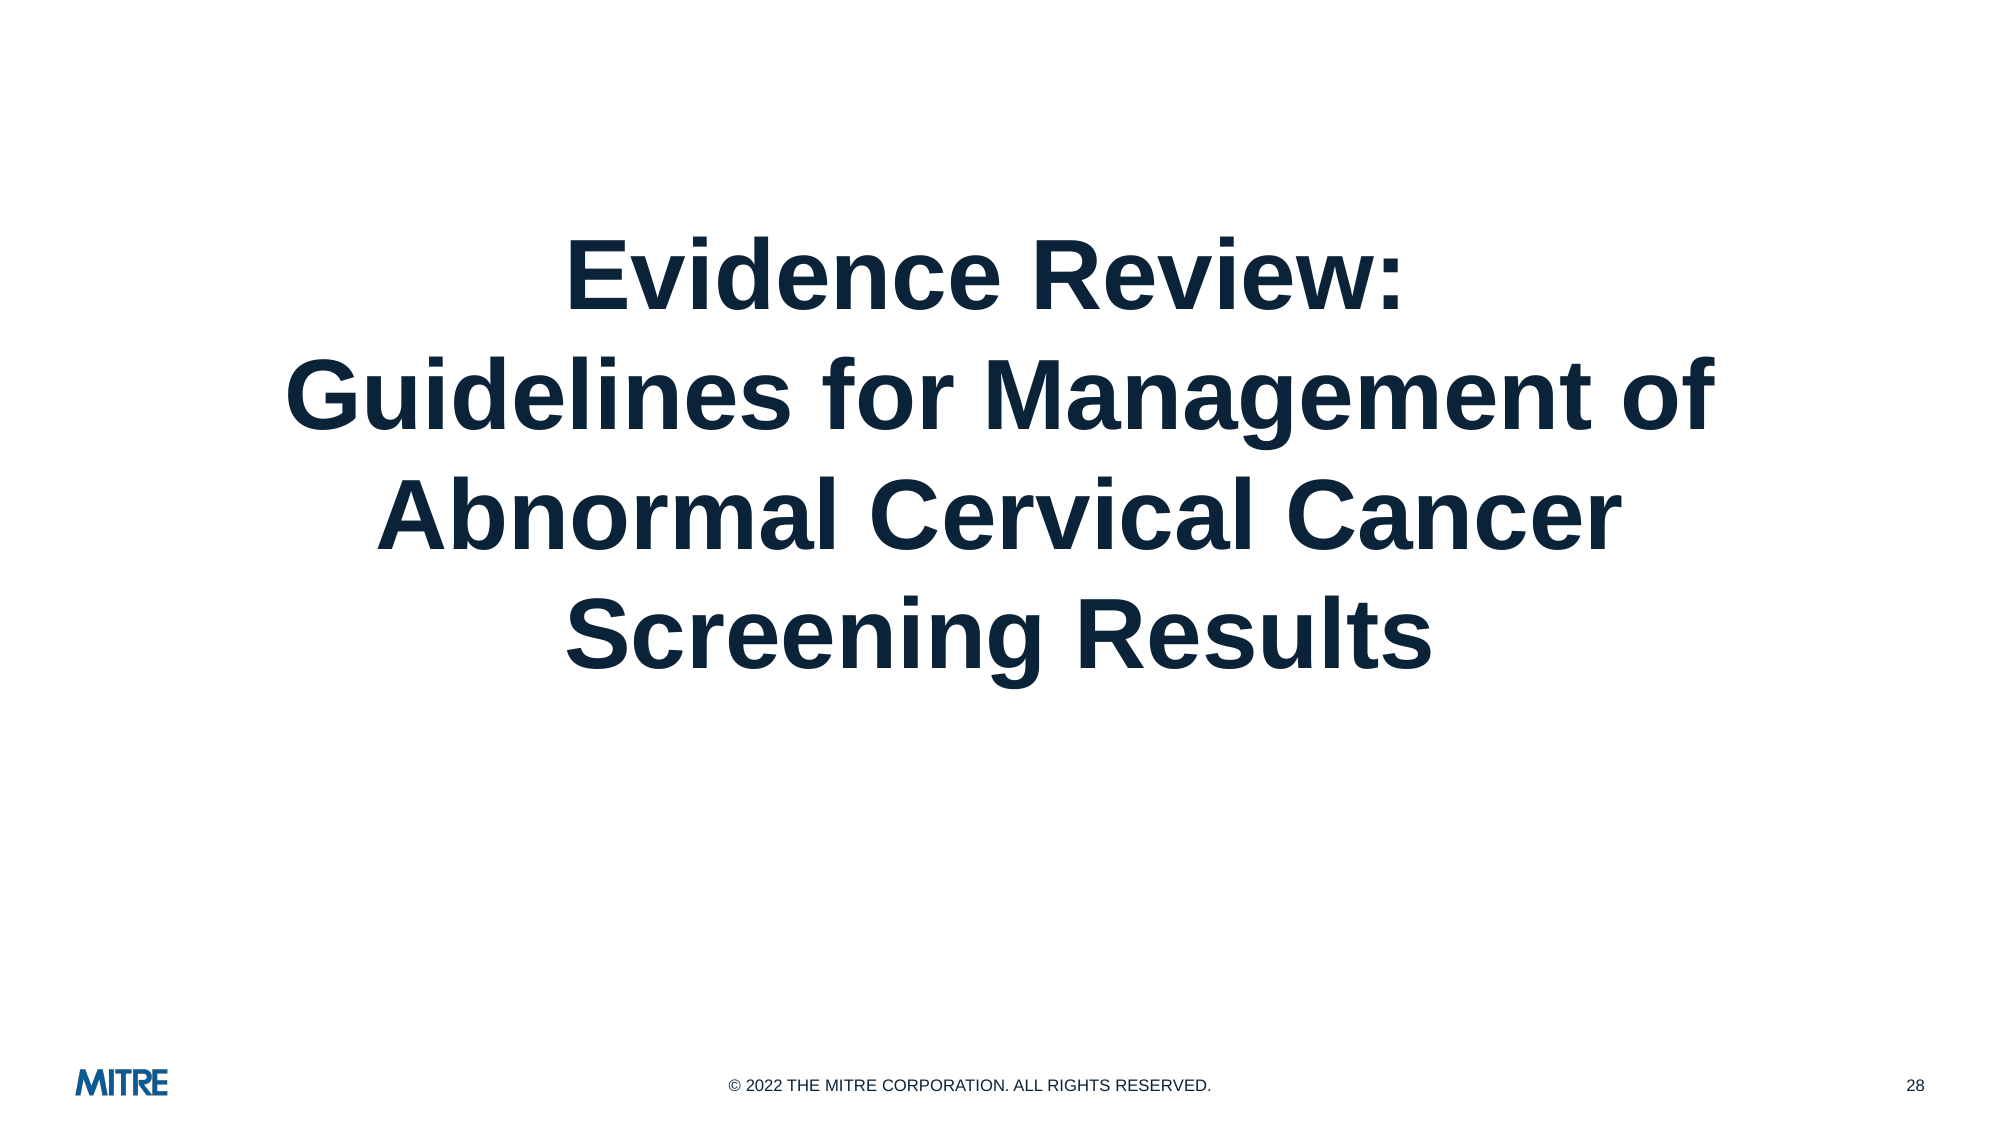

# Evidence Review: Guidelines for Management of Abnormal Cervical Cancer Screening Results
28